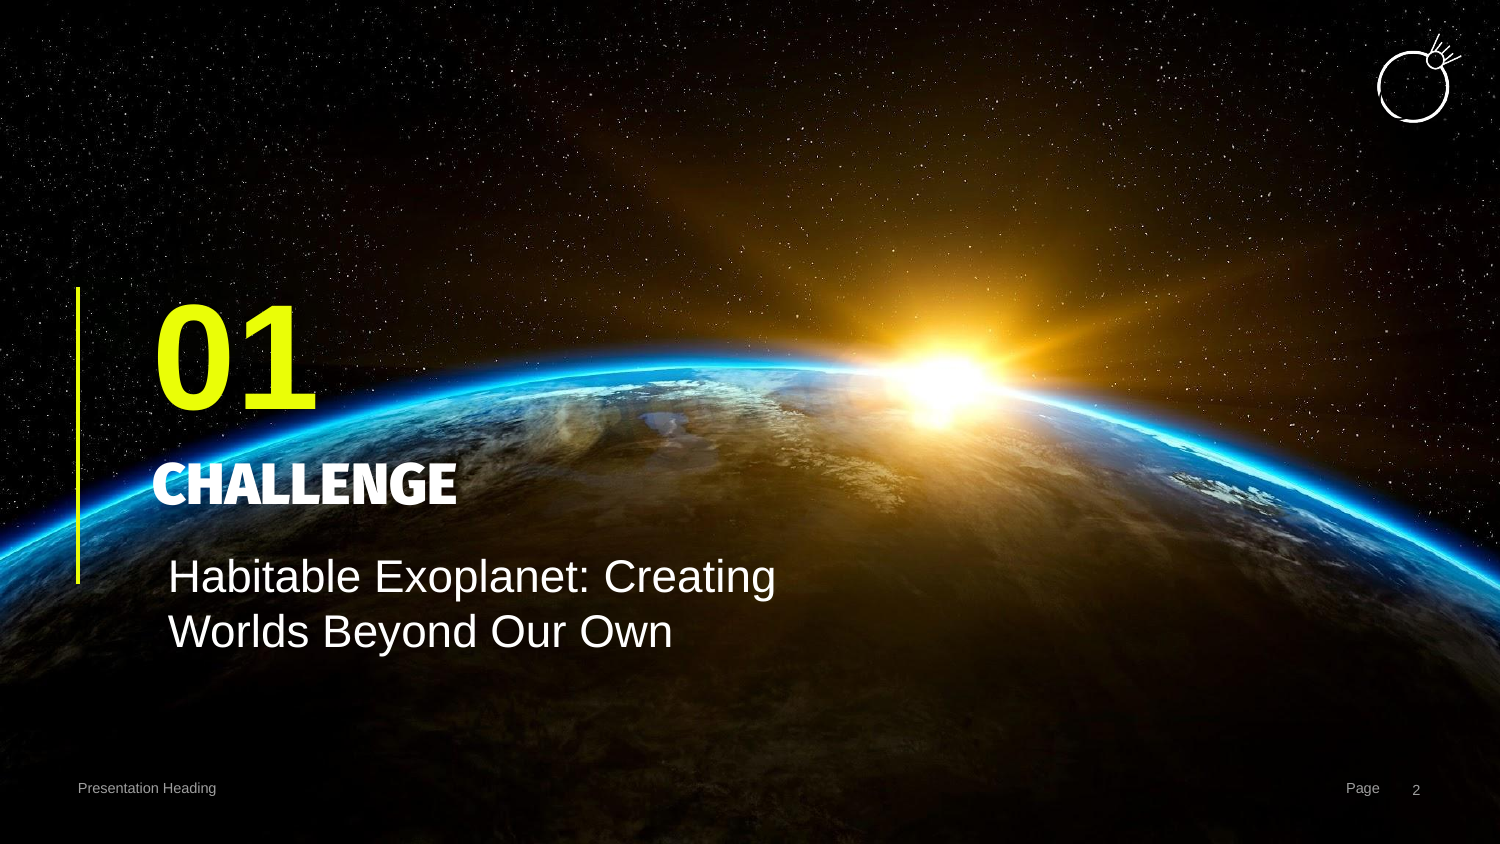

01
CHALLENGE
Habitable Exoplanet: Creating Worlds Beyond Our Own
2